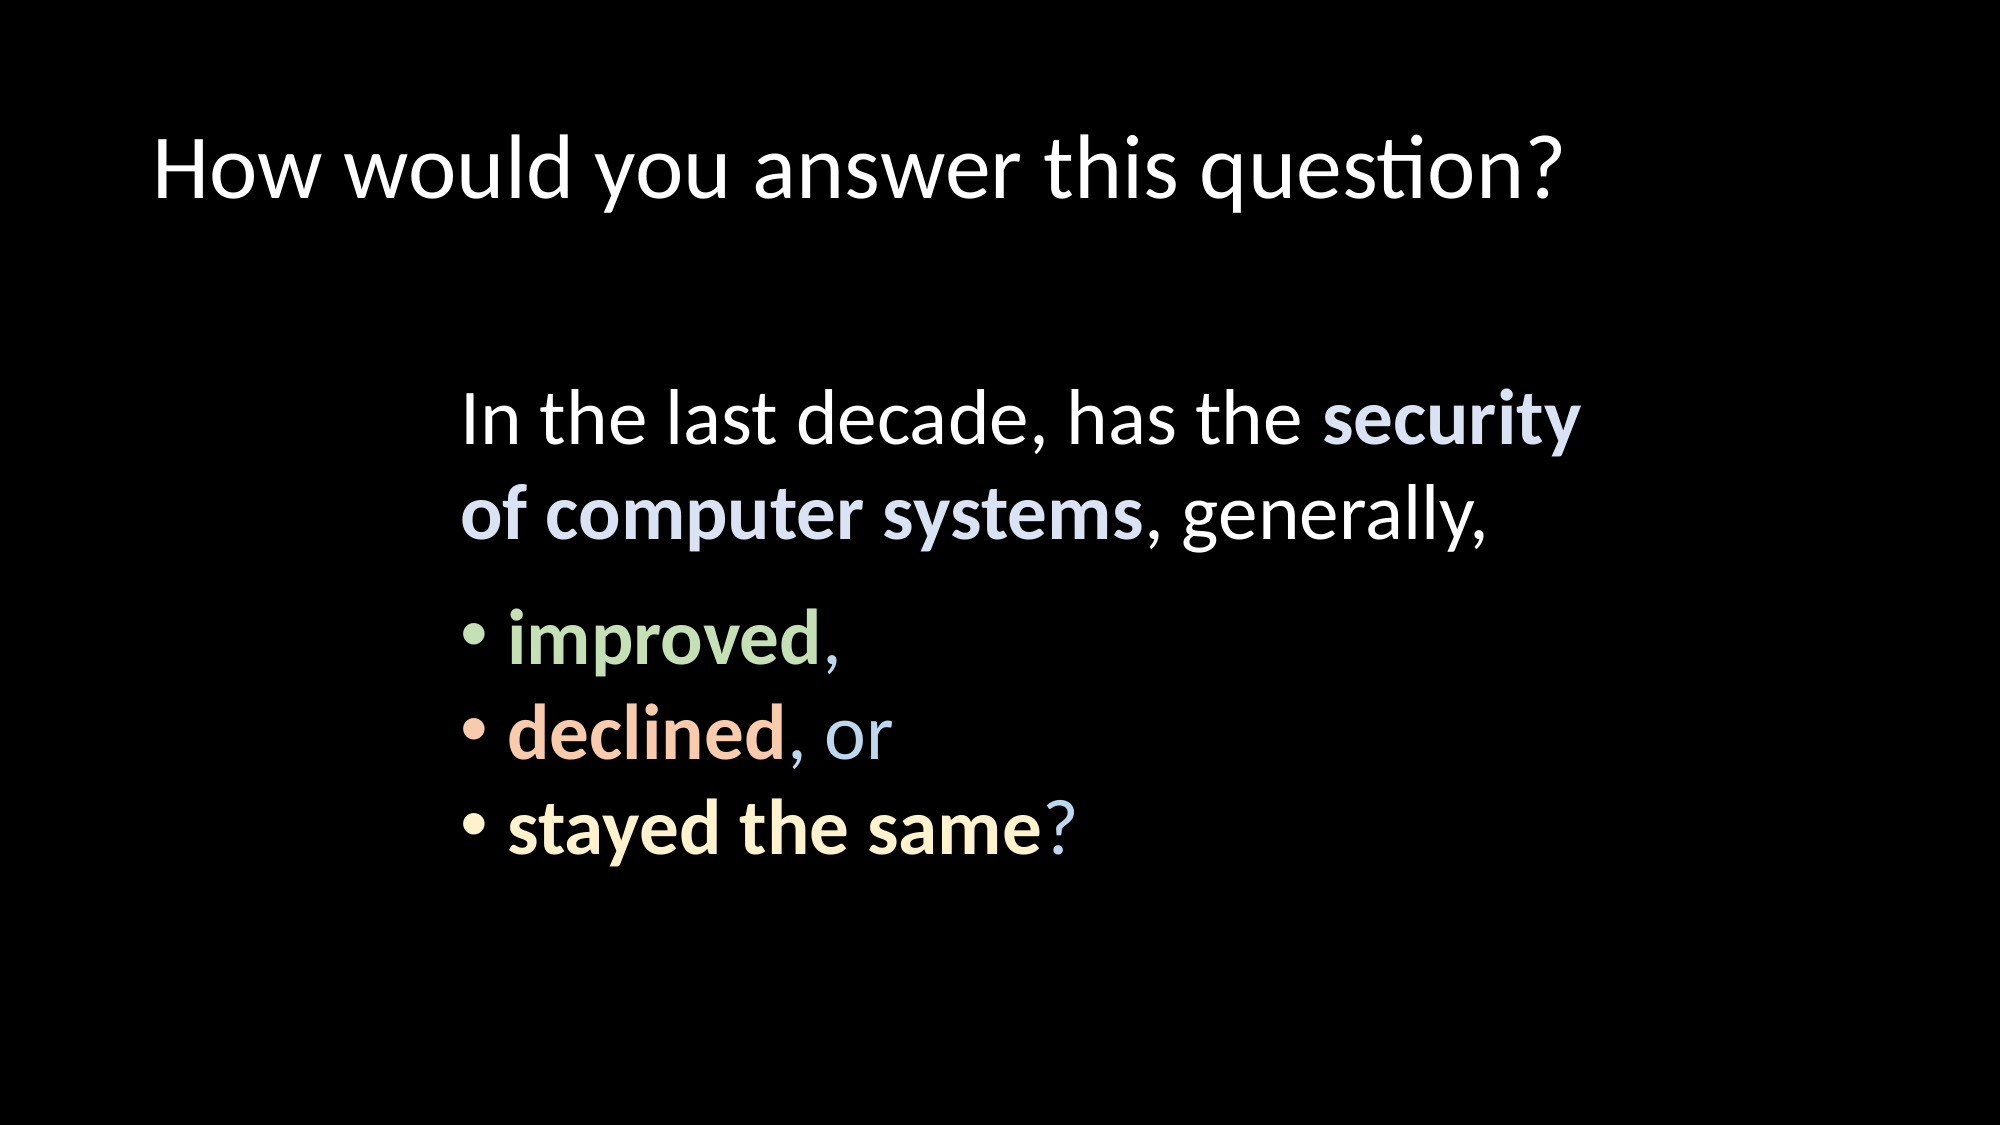

# How would you answer this question?
In the last decade, has the security of computer systems, generally,

improved,
declined, or
stayed the same?